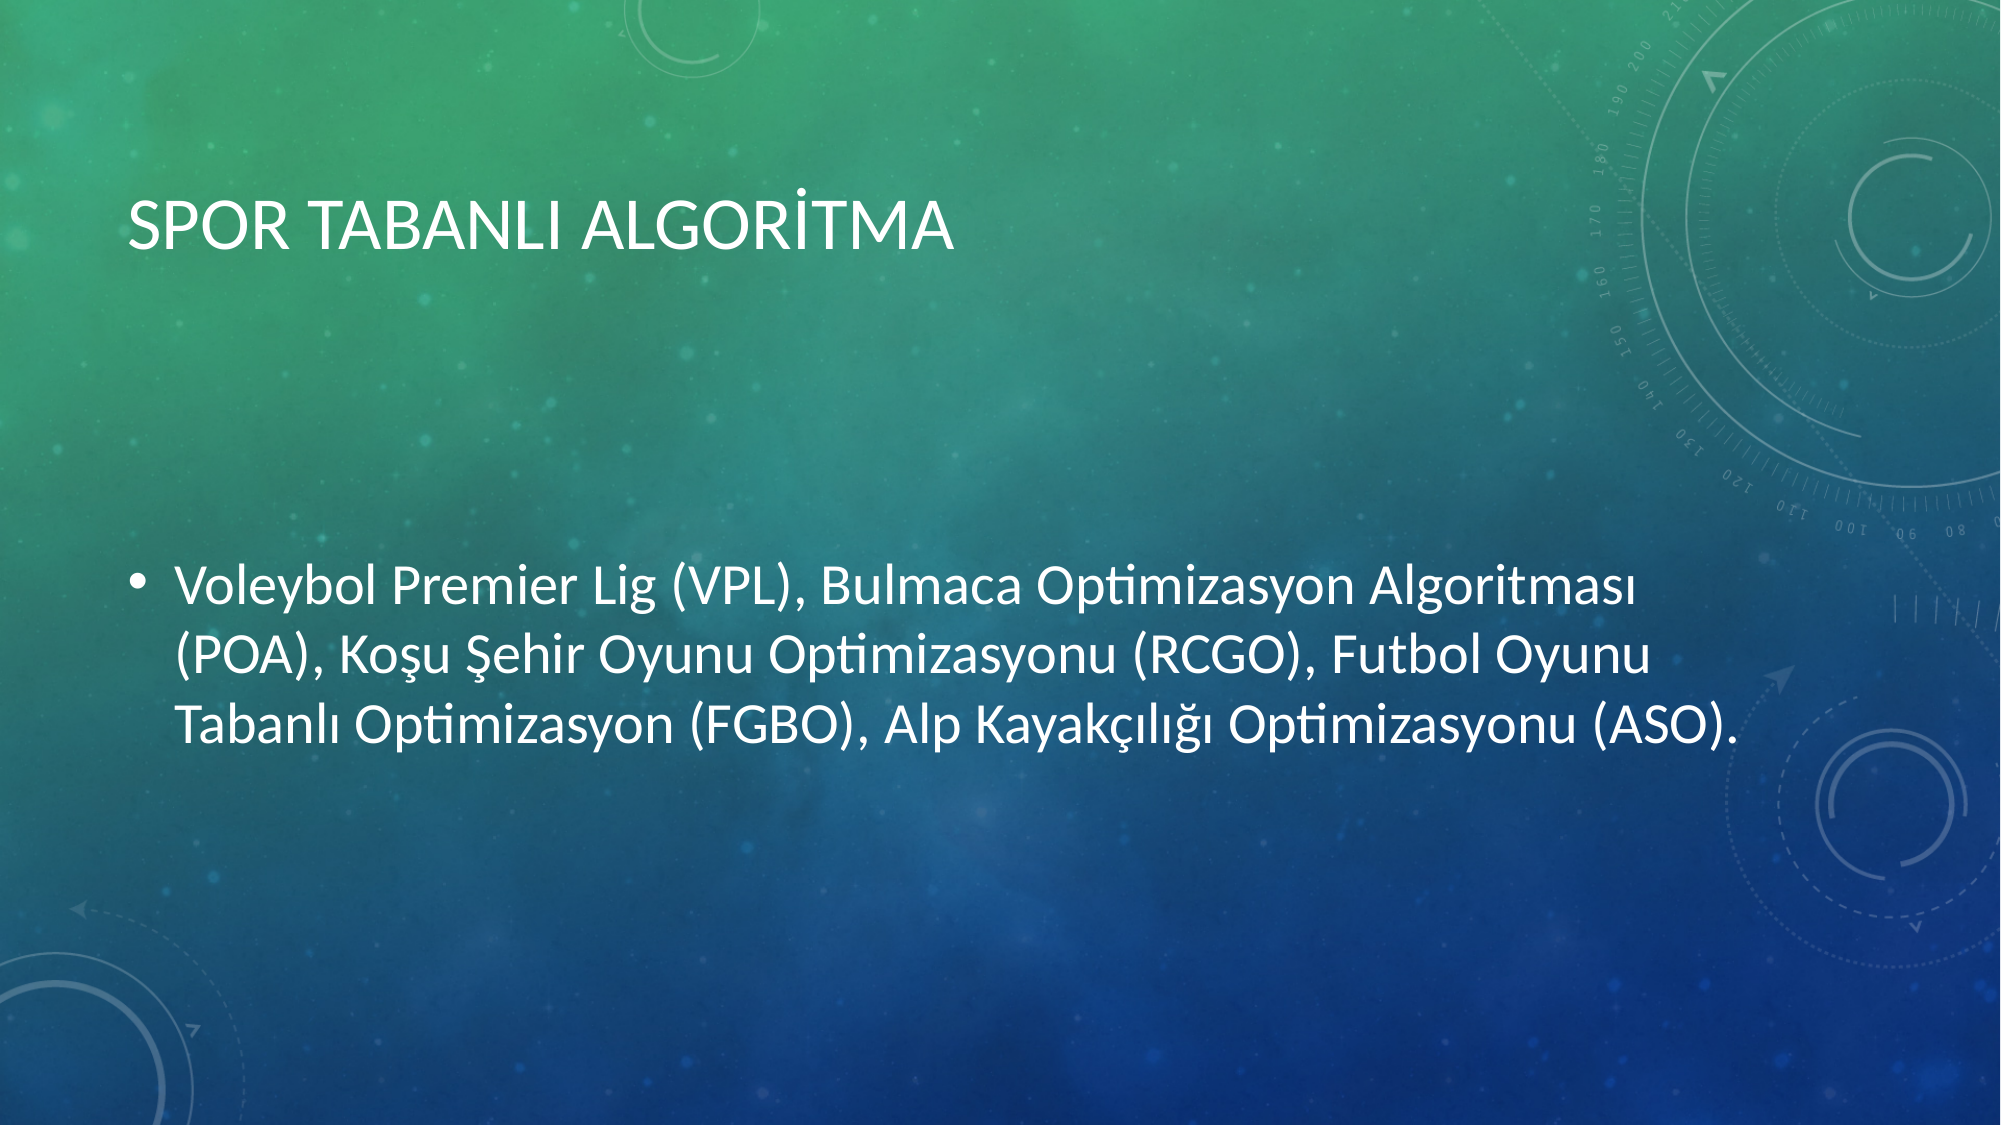

# Spor tabanlı algoritma
Voleybol Premier Lig (VPL), Bulmaca Optimizasyon Algoritması (POA), Koşu Şehir Oyunu Optimizasyonu (RCGO), Futbol Oyunu Tabanlı Optimizasyon (FGBO), Alp Kayakçılığı Optimizasyonu (ASO).